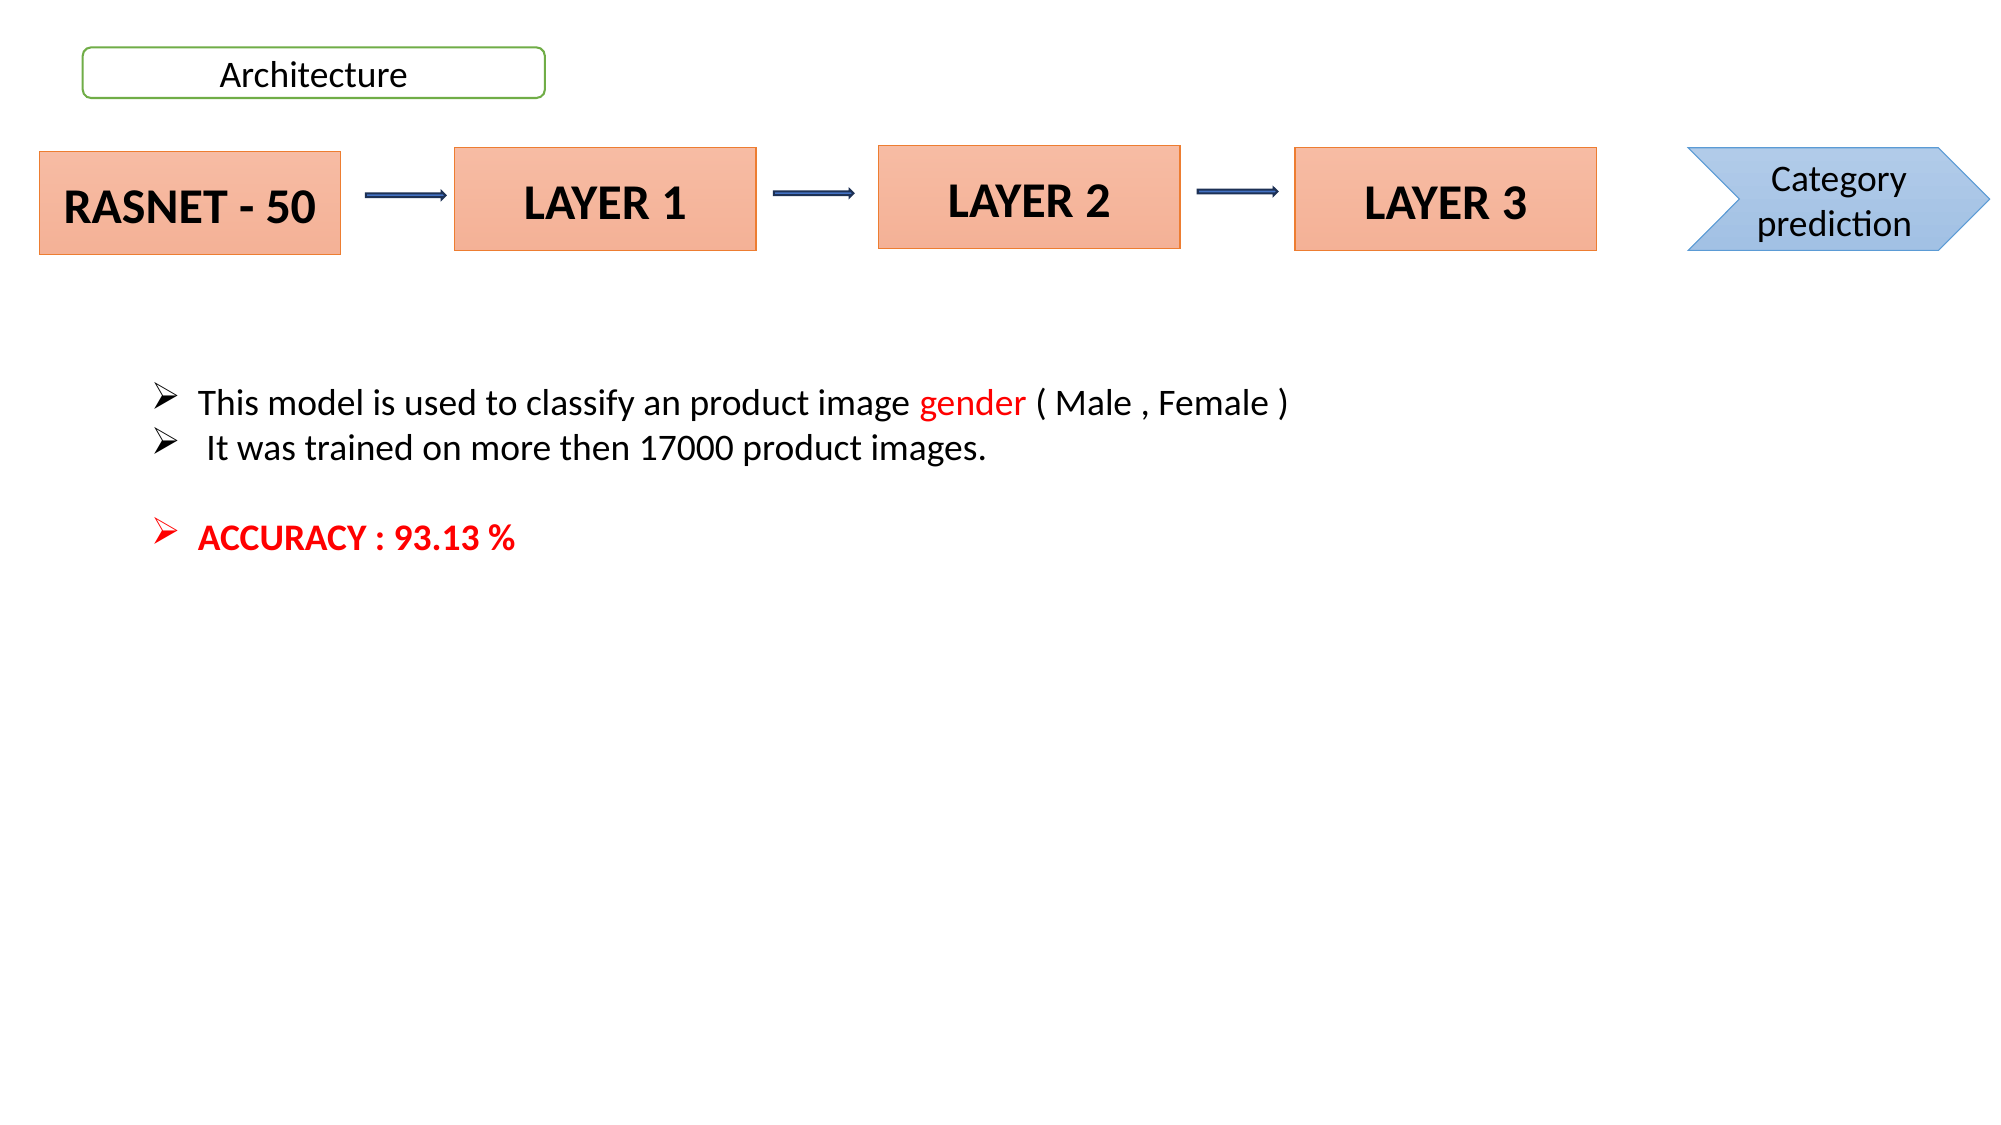

Architecture
LAYER 2
LAYER 1
LAYER 3
Category prediction
RASNET - 50

This model is used to classify an product image gender ( Male , Female )
 It was trained on more then 17000 product images.

ACCURACY : 93.13 %